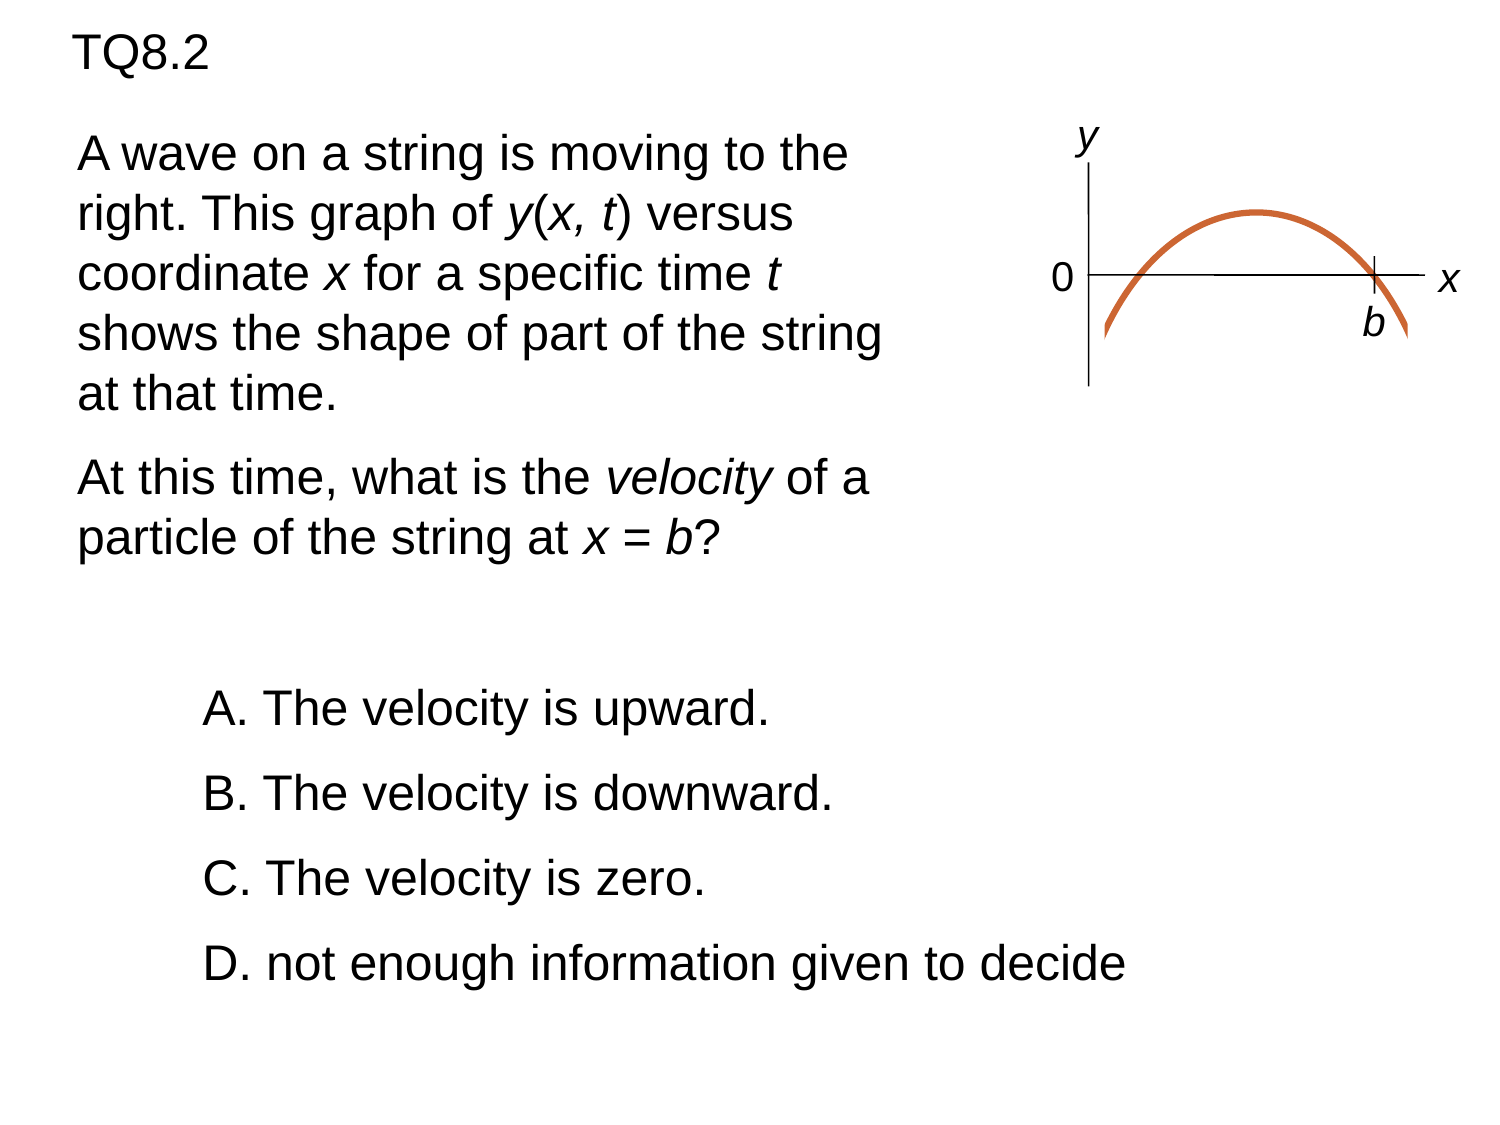

TQ8.2
y
A wave on a string is moving to the right. This graph of y(x, t) versus coordinate x for a specific time t shows the shape of part of the string at that time.
At this time, what is the velocity of a particle of the string at x = b?

0
x

b
A. The velocity is upward.
B. The velocity is downward.
C. The velocity is zero.
D. not enough information given to decide